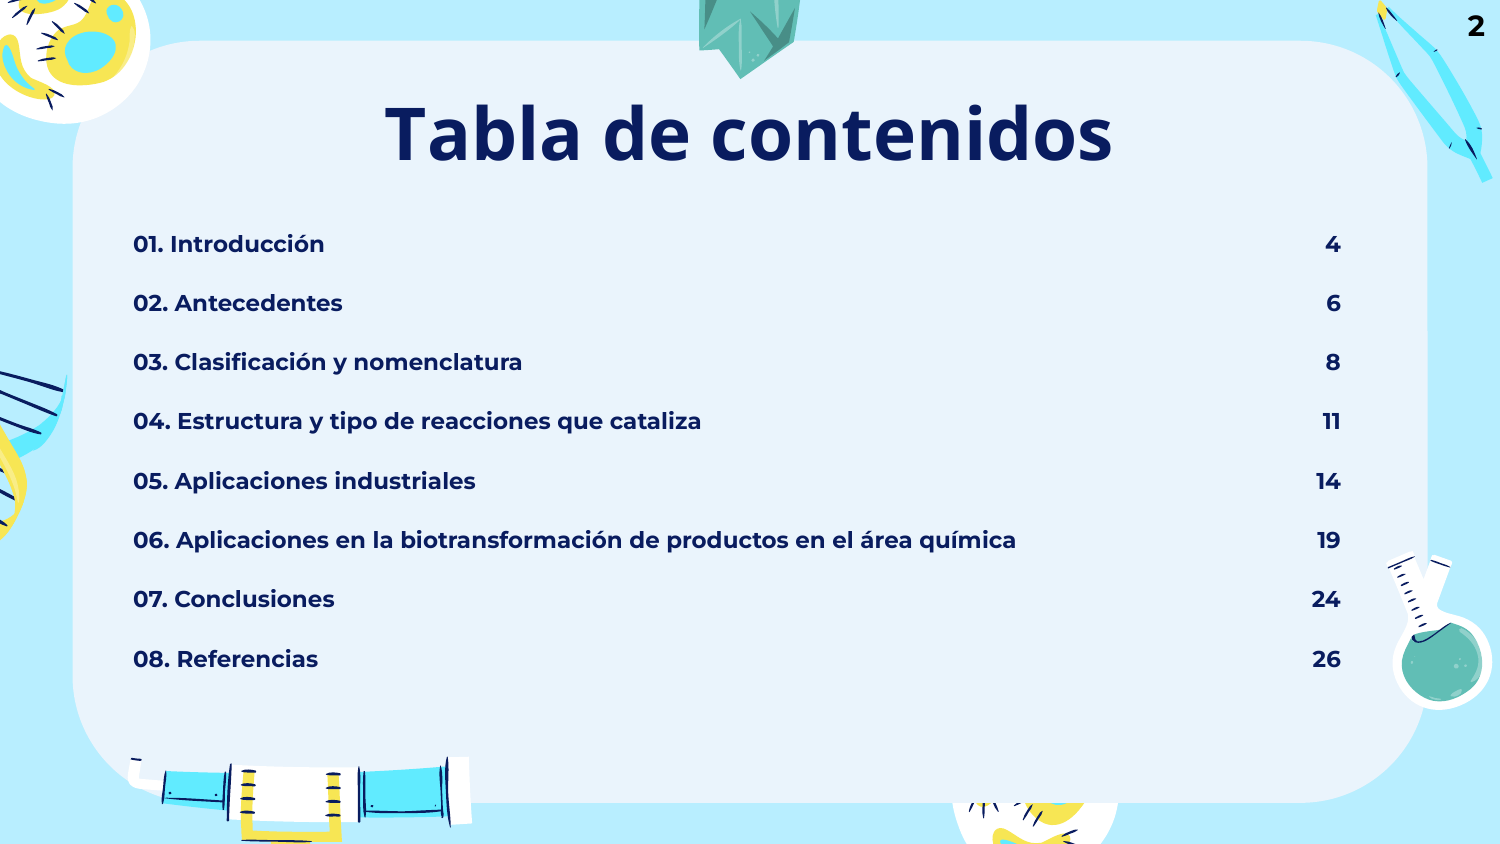

2
# Tabla de contenidos
| 01. Introducción | 4 |
| --- | --- |
| 02. Antecedentes | 6 |
| 03. Clasificación y nomenclatura | 8 |
| 04. Estructura y tipo de reacciones que cataliza | 11 |
| 05. Aplicaciones industriales | 14 |
| 06. Aplicaciones en la biotransformación de productos en el área química | 19 |
| 07. Conclusiones | 24 |
| 08. Referencias | 26 |